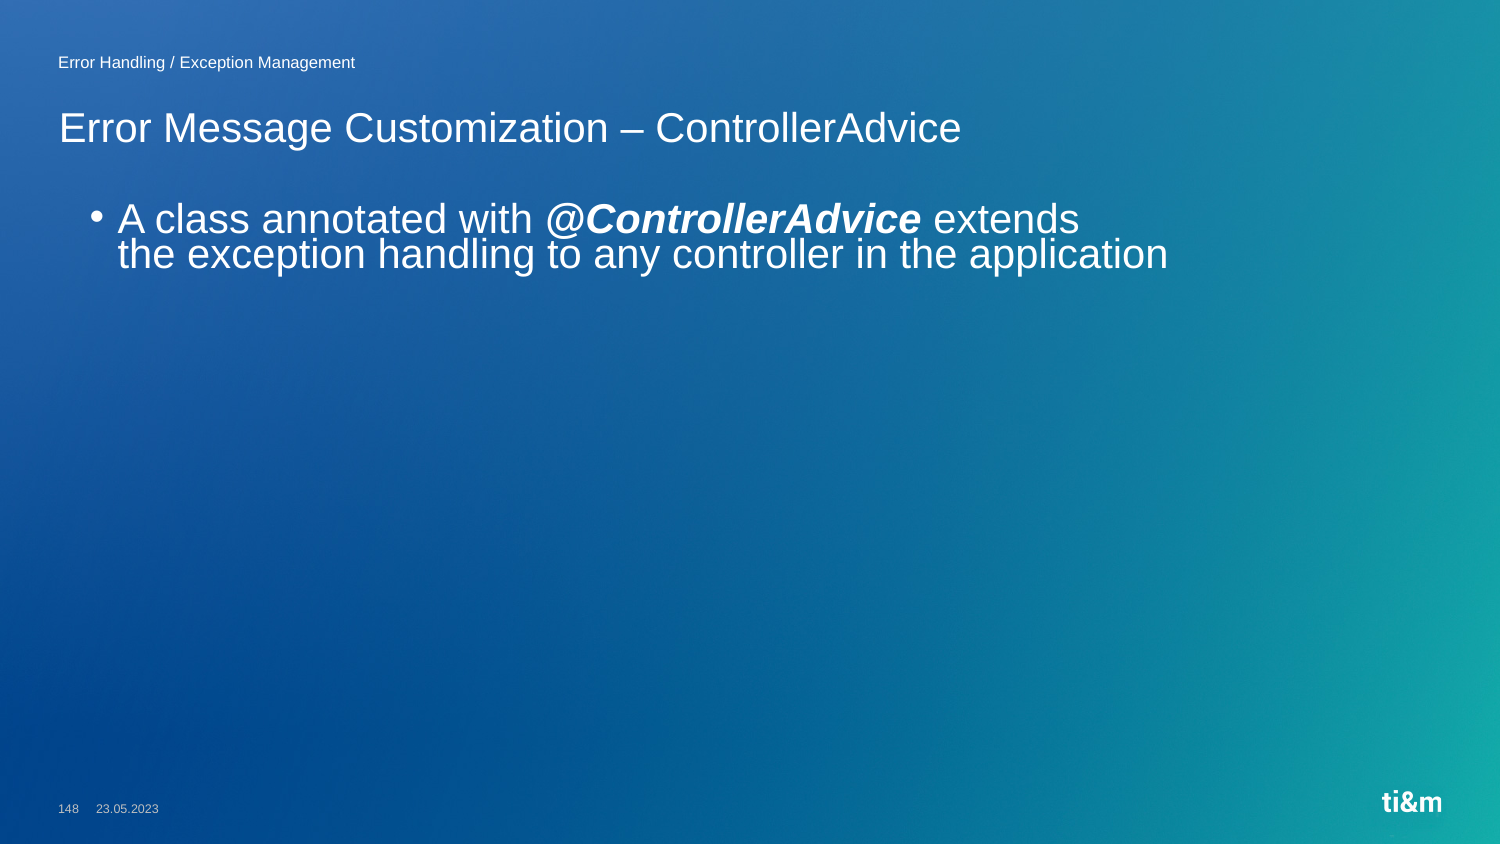

Error Handling / Exception Management
# Error Message Customization – ControllerAdvice

A class annotated with @ControllerAdvice extends the exception handling to any controller in the application

148
23.05.2023